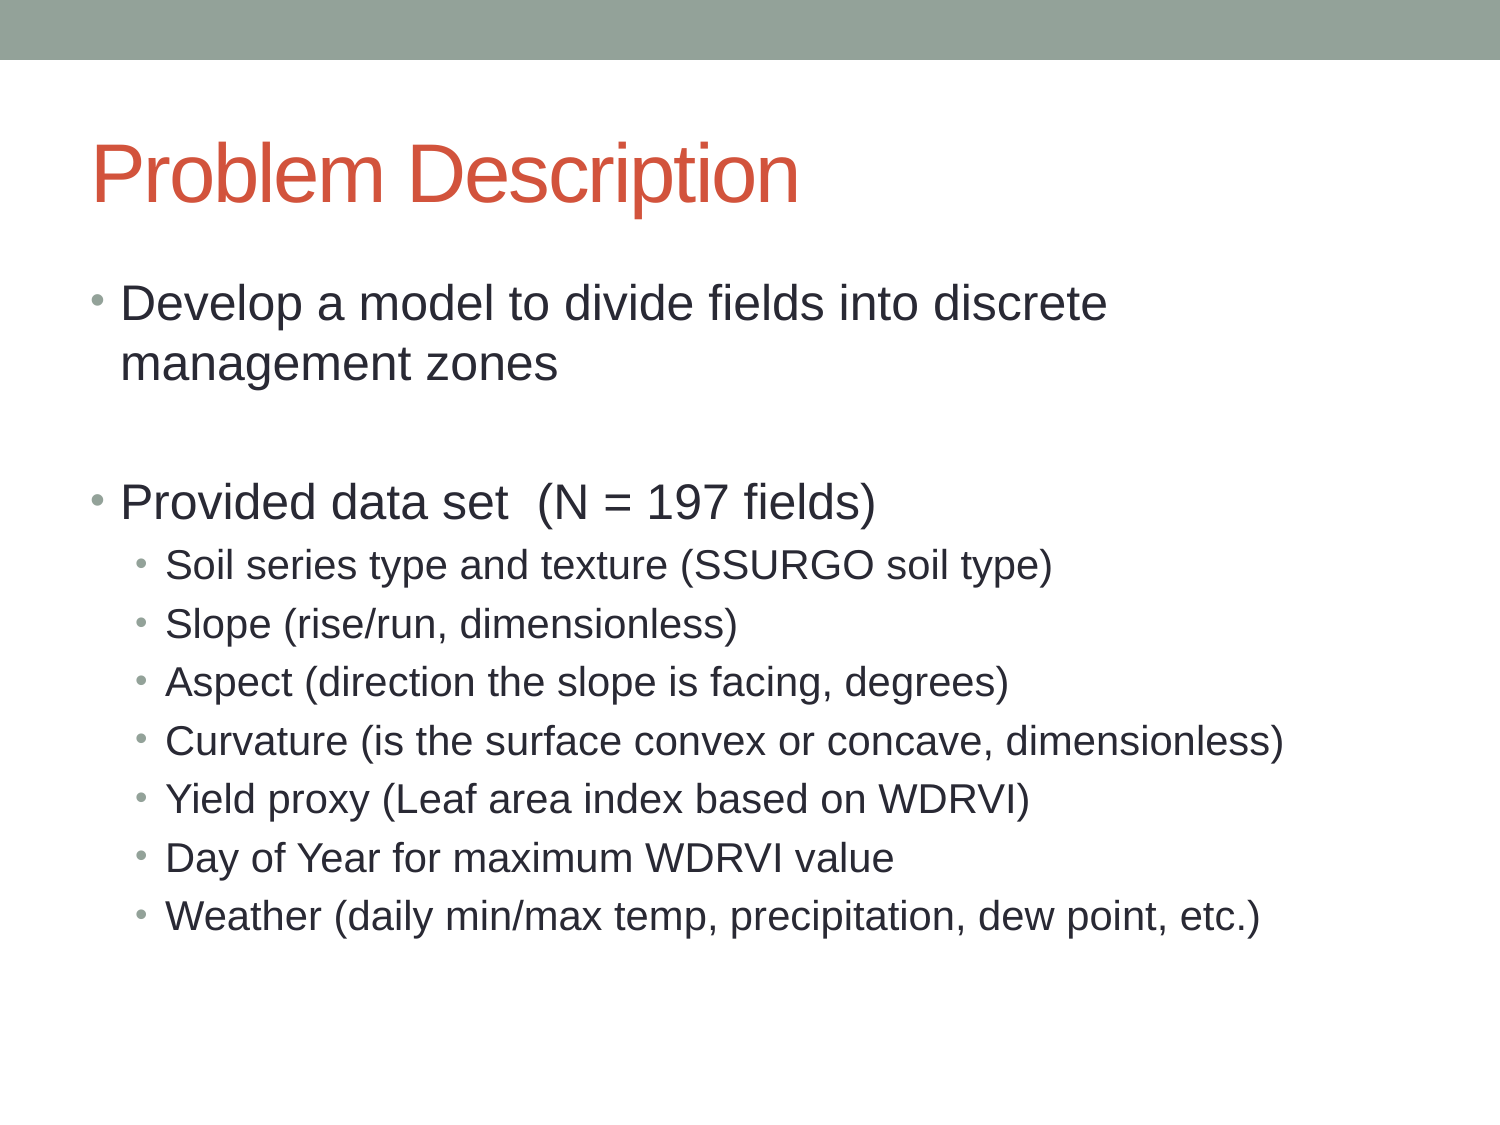

# Problem Description
Develop a model to divide fields into discrete management zones

Provided data set  (N = 197 fields)
Soil series type and texture (SSURGO soil type)
Slope (rise/run, dimensionless)
Aspect (direction the slope is facing, degrees)
Curvature (is the surface convex or concave, dimensionless)
Yield proxy (Leaf area index based on WDRVI)
Day of Year for maximum WDRVI value
Weather (daily min/max temp, precipitation, dew point, etc.)